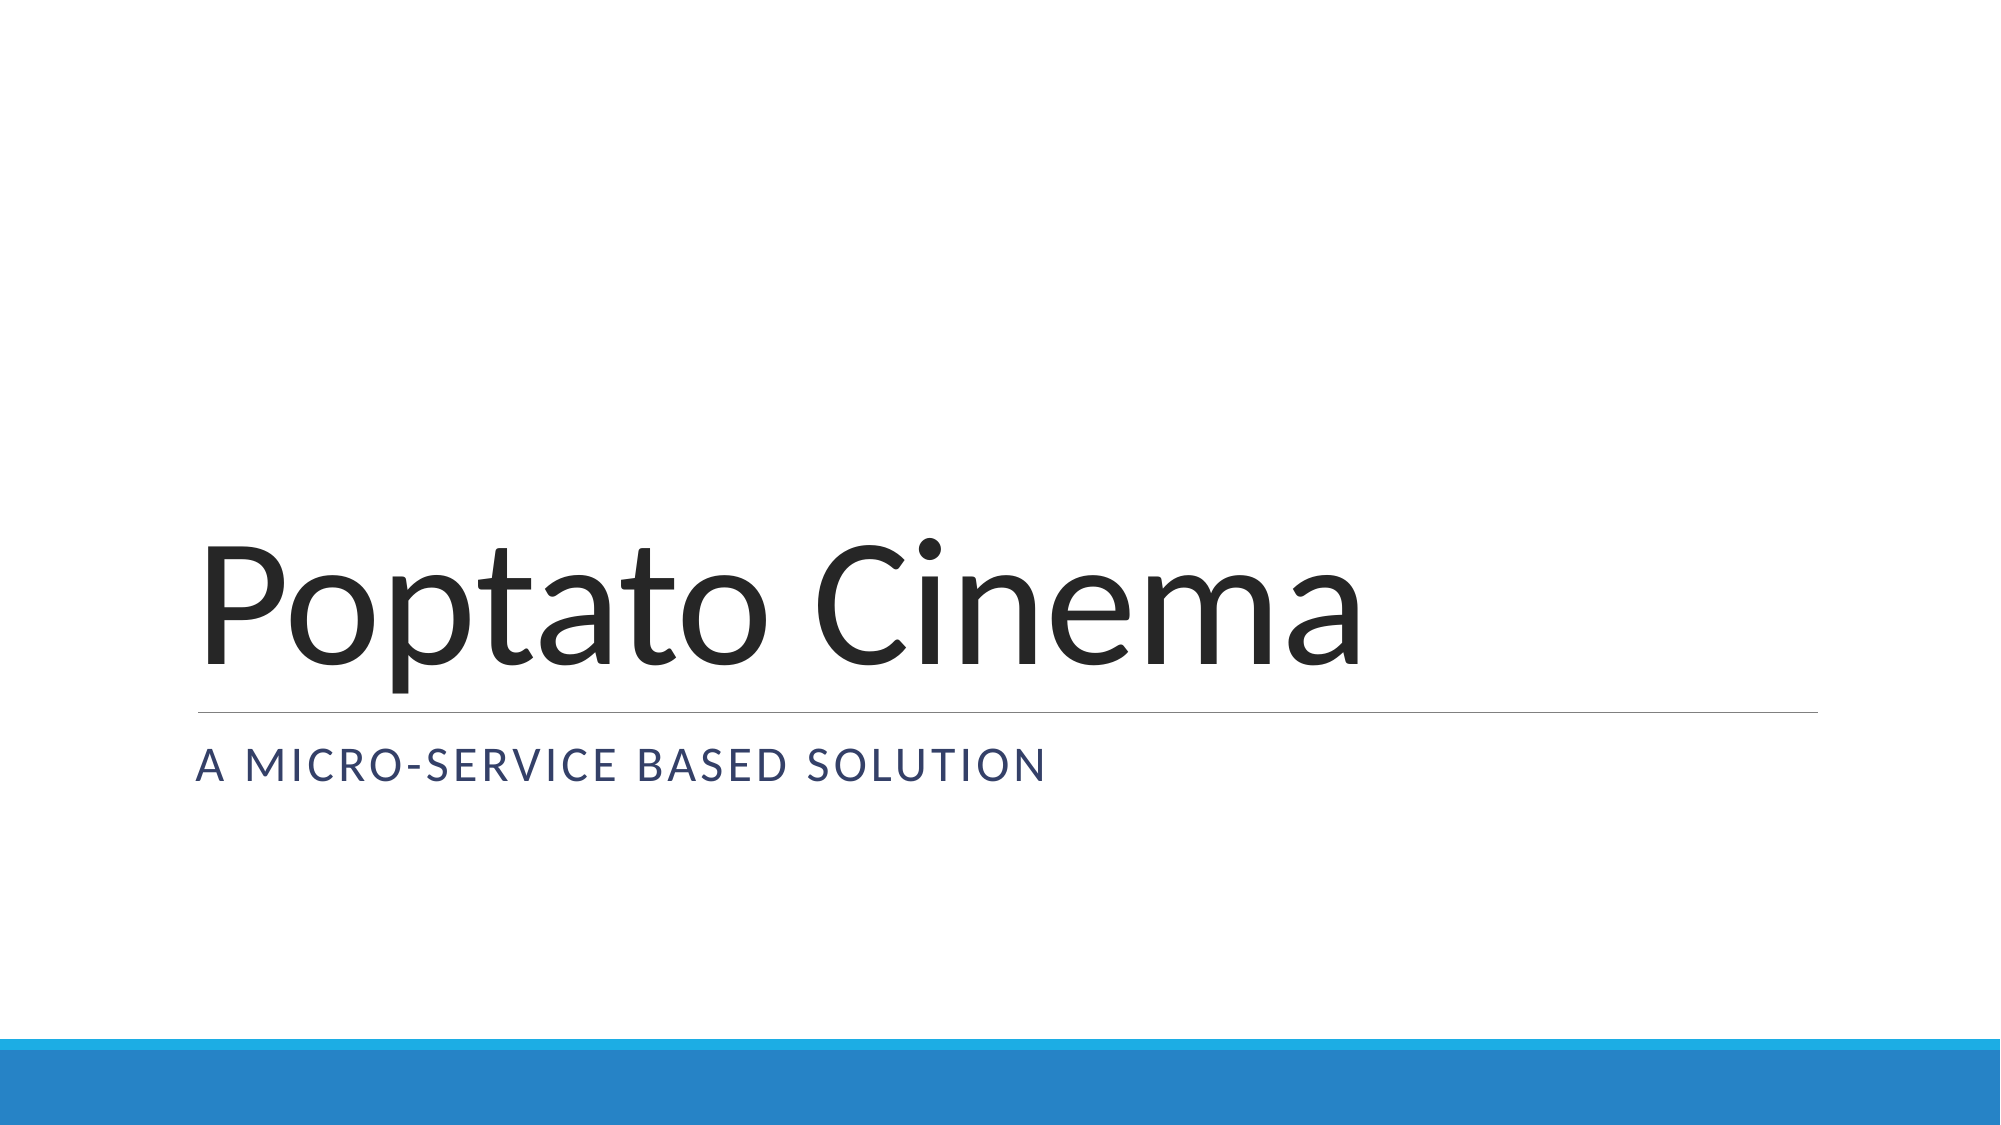

# Poptato Cinema
A micro-service based solution